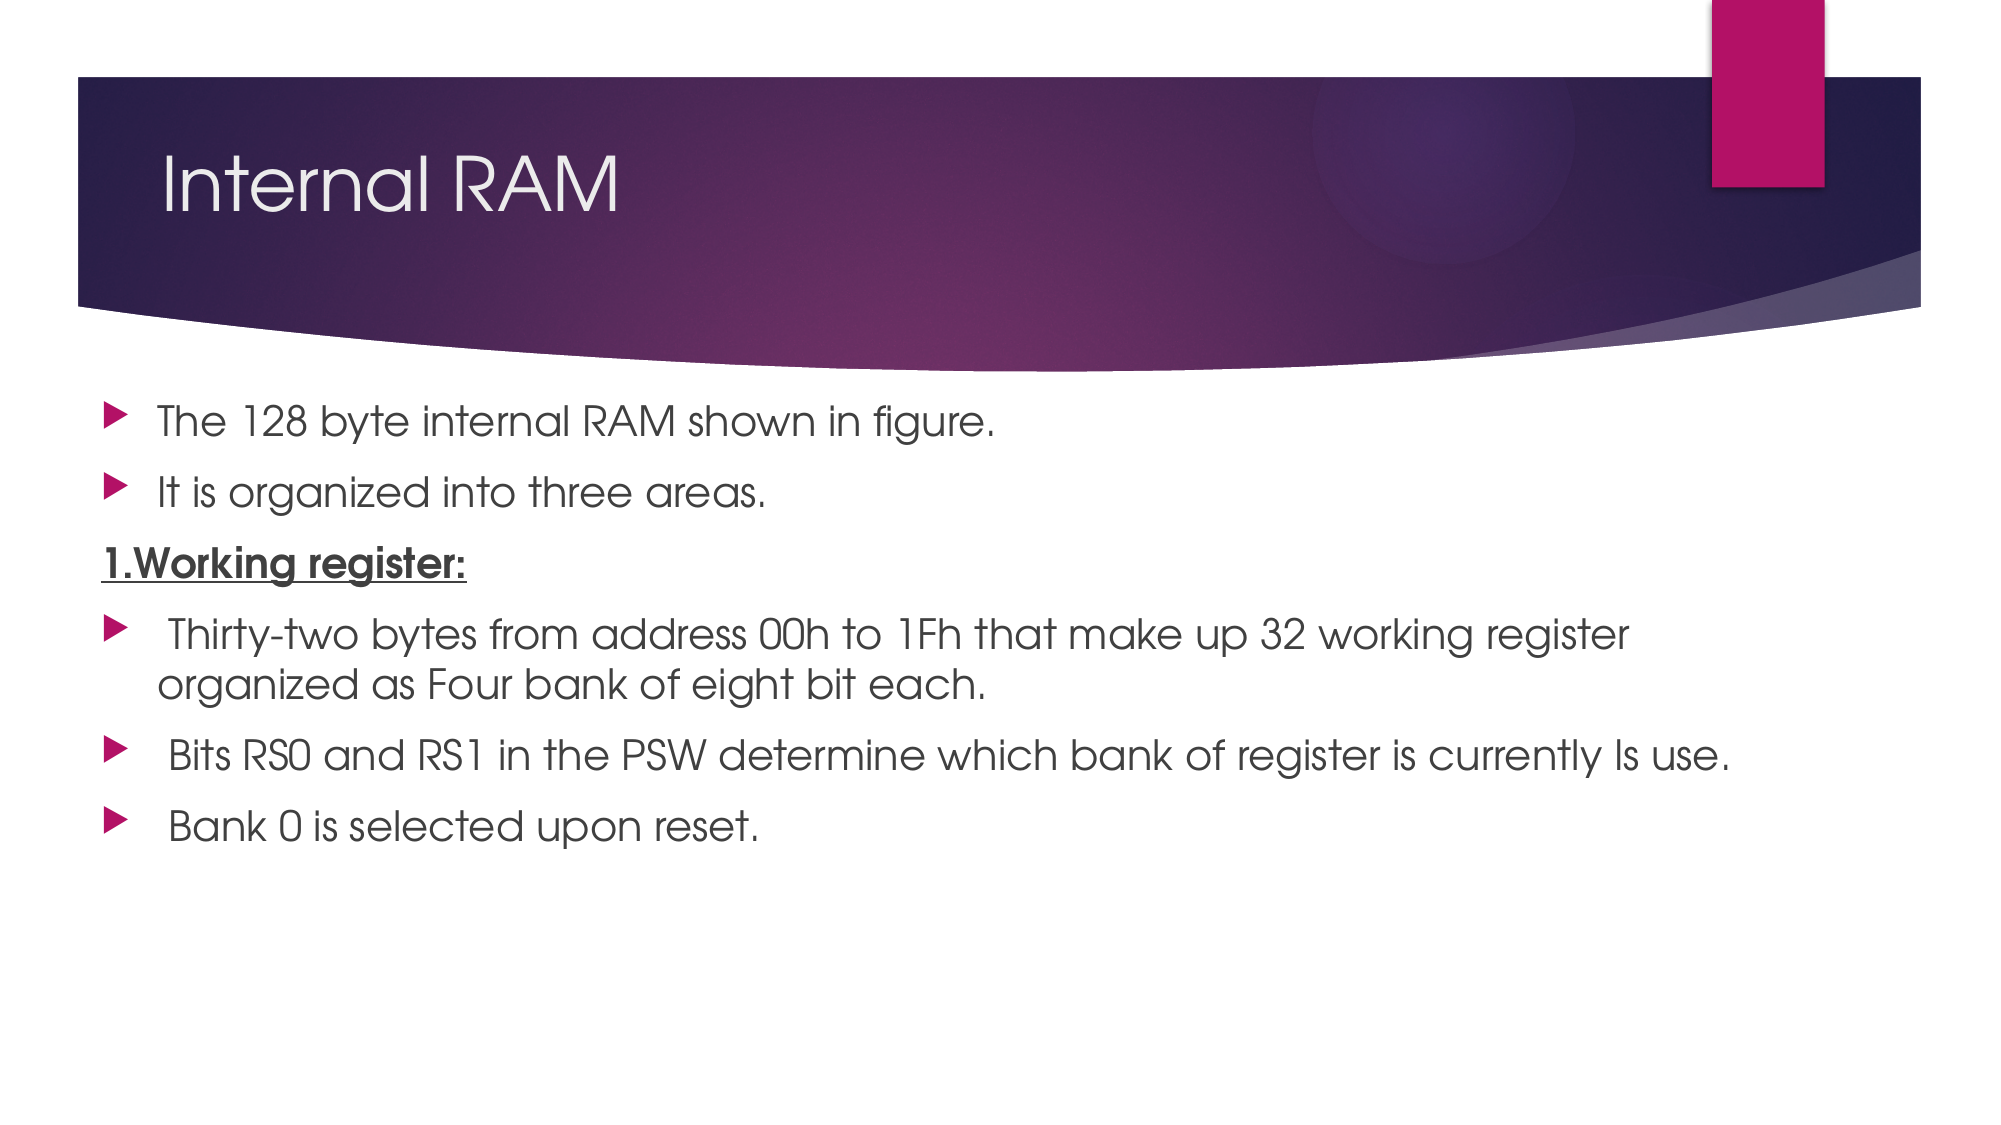

# Internal RAM
The 128 byte internal RAM shown in figure.
It is organized into three areas.
1.Working register:
 Thirty-two bytes from address 00h to 1Fh that make up 32 working register organized as Four bank of eight bit each.
 Bits RS0 and RS1 in the PSW determine which bank of register is currently Is use.
 Bank 0 is selected upon reset.